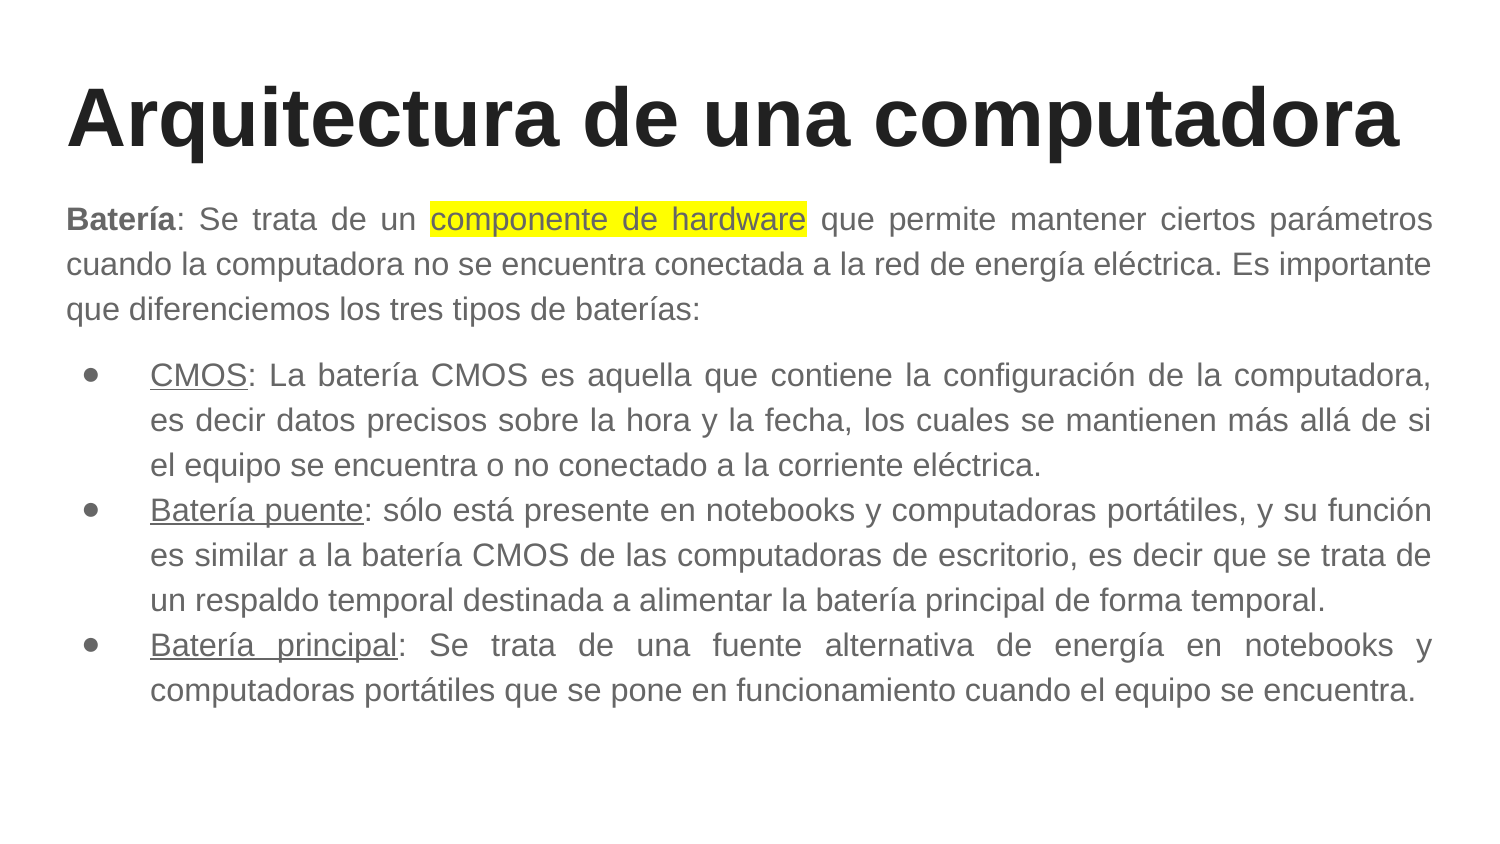

# Arquitectura de una computadora
Batería: Se trata de un componente de hardware que permite mantener ciertos parámetros cuando la computadora no se encuentra conectada a la red de energía eléctrica. Es importante que diferenciemos los tres tipos de baterías:
CMOS: La batería CMOS es aquella que contiene la configuración de la computadora, es decir datos precisos sobre la hora y la fecha, los cuales se mantienen más allá de si el equipo se encuentra o no conectado a la corriente eléctrica.
Batería puente: sólo está presente en notebooks y computadoras portátiles, y su función es similar a la batería CMOS de las computadoras de escritorio, es decir que se trata de un respaldo temporal destinada a alimentar la batería principal de forma temporal.
Batería principal: Se trata de una fuente alternativa de energía en notebooks y computadoras portátiles que se pone en funcionamiento cuando el equipo se encuentra.